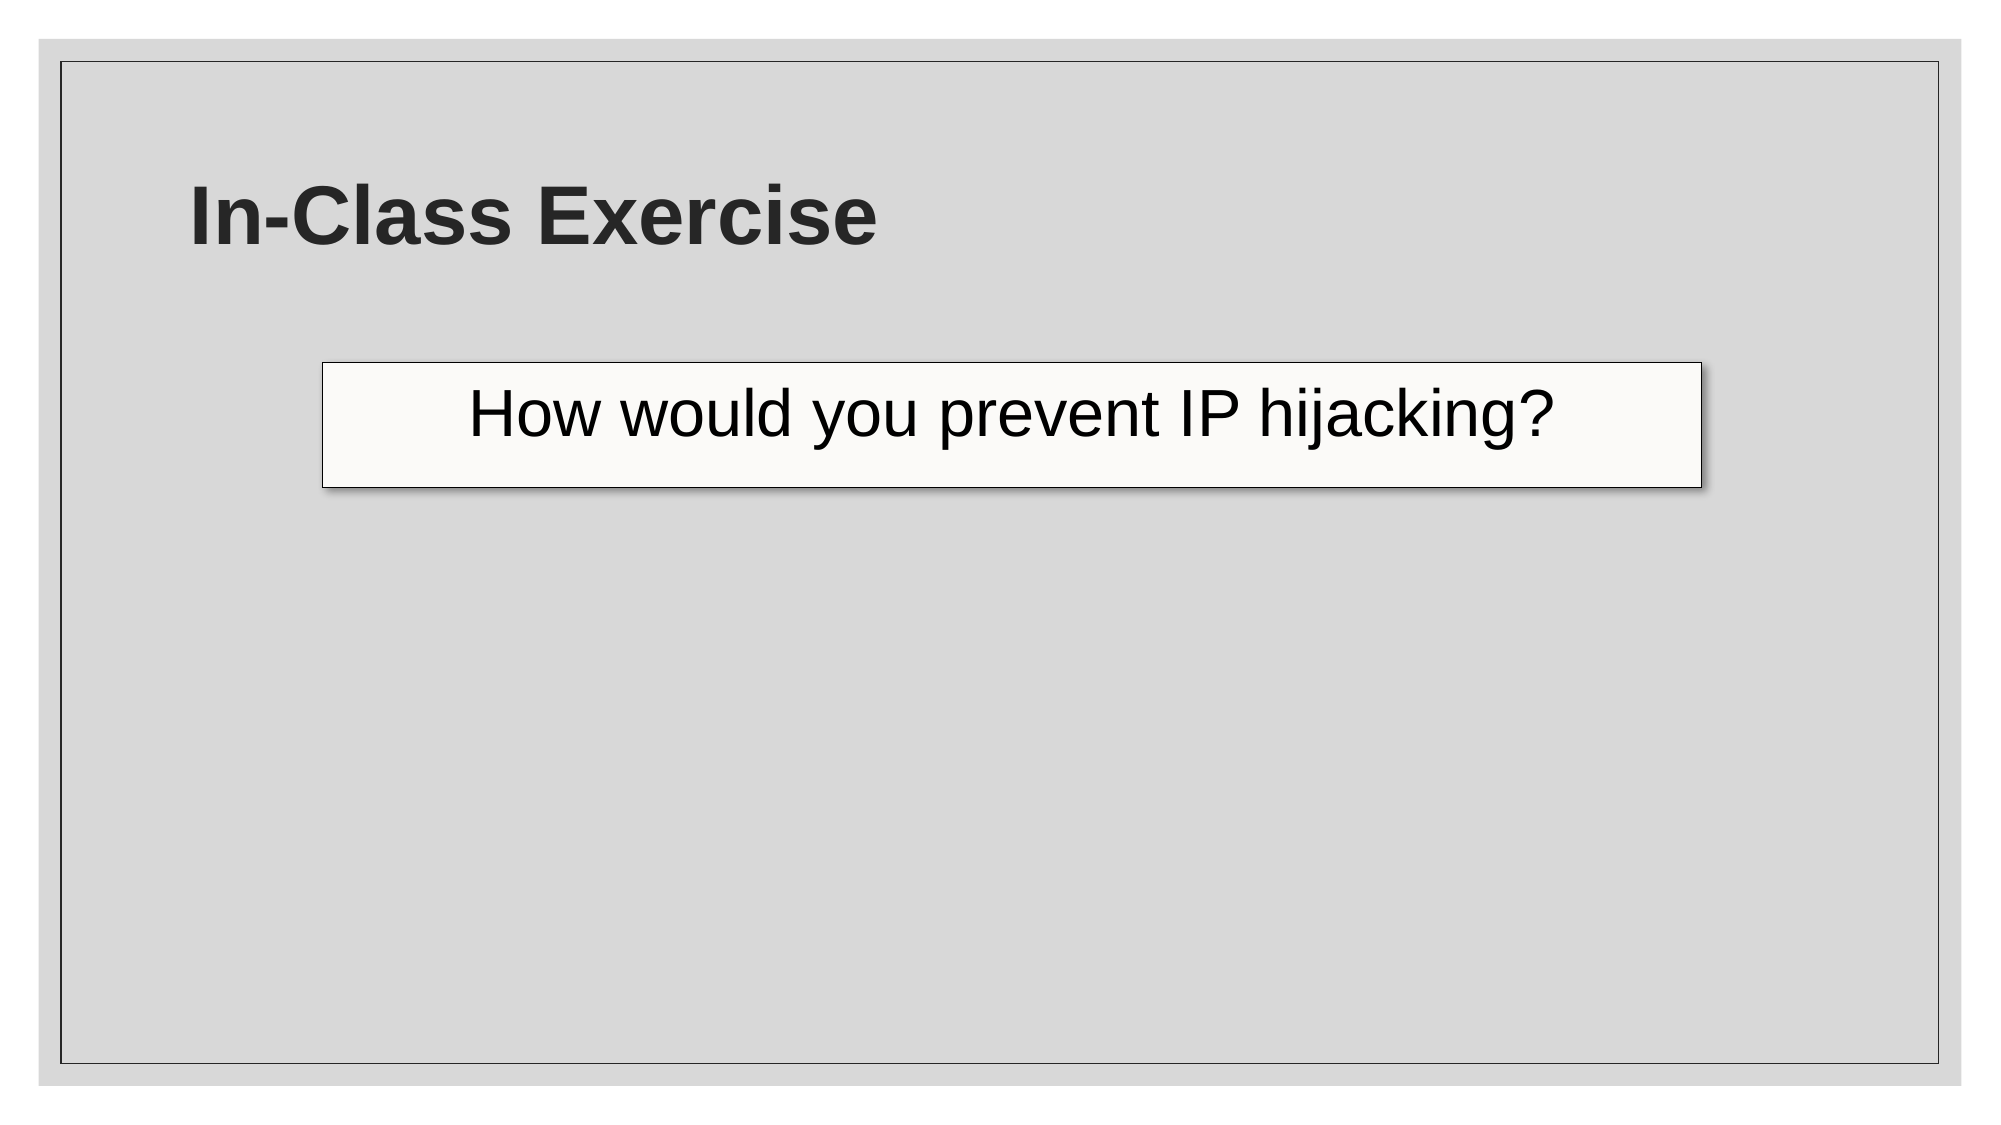

# In-Class Exercise
How would you prevent IP hijacking?
40